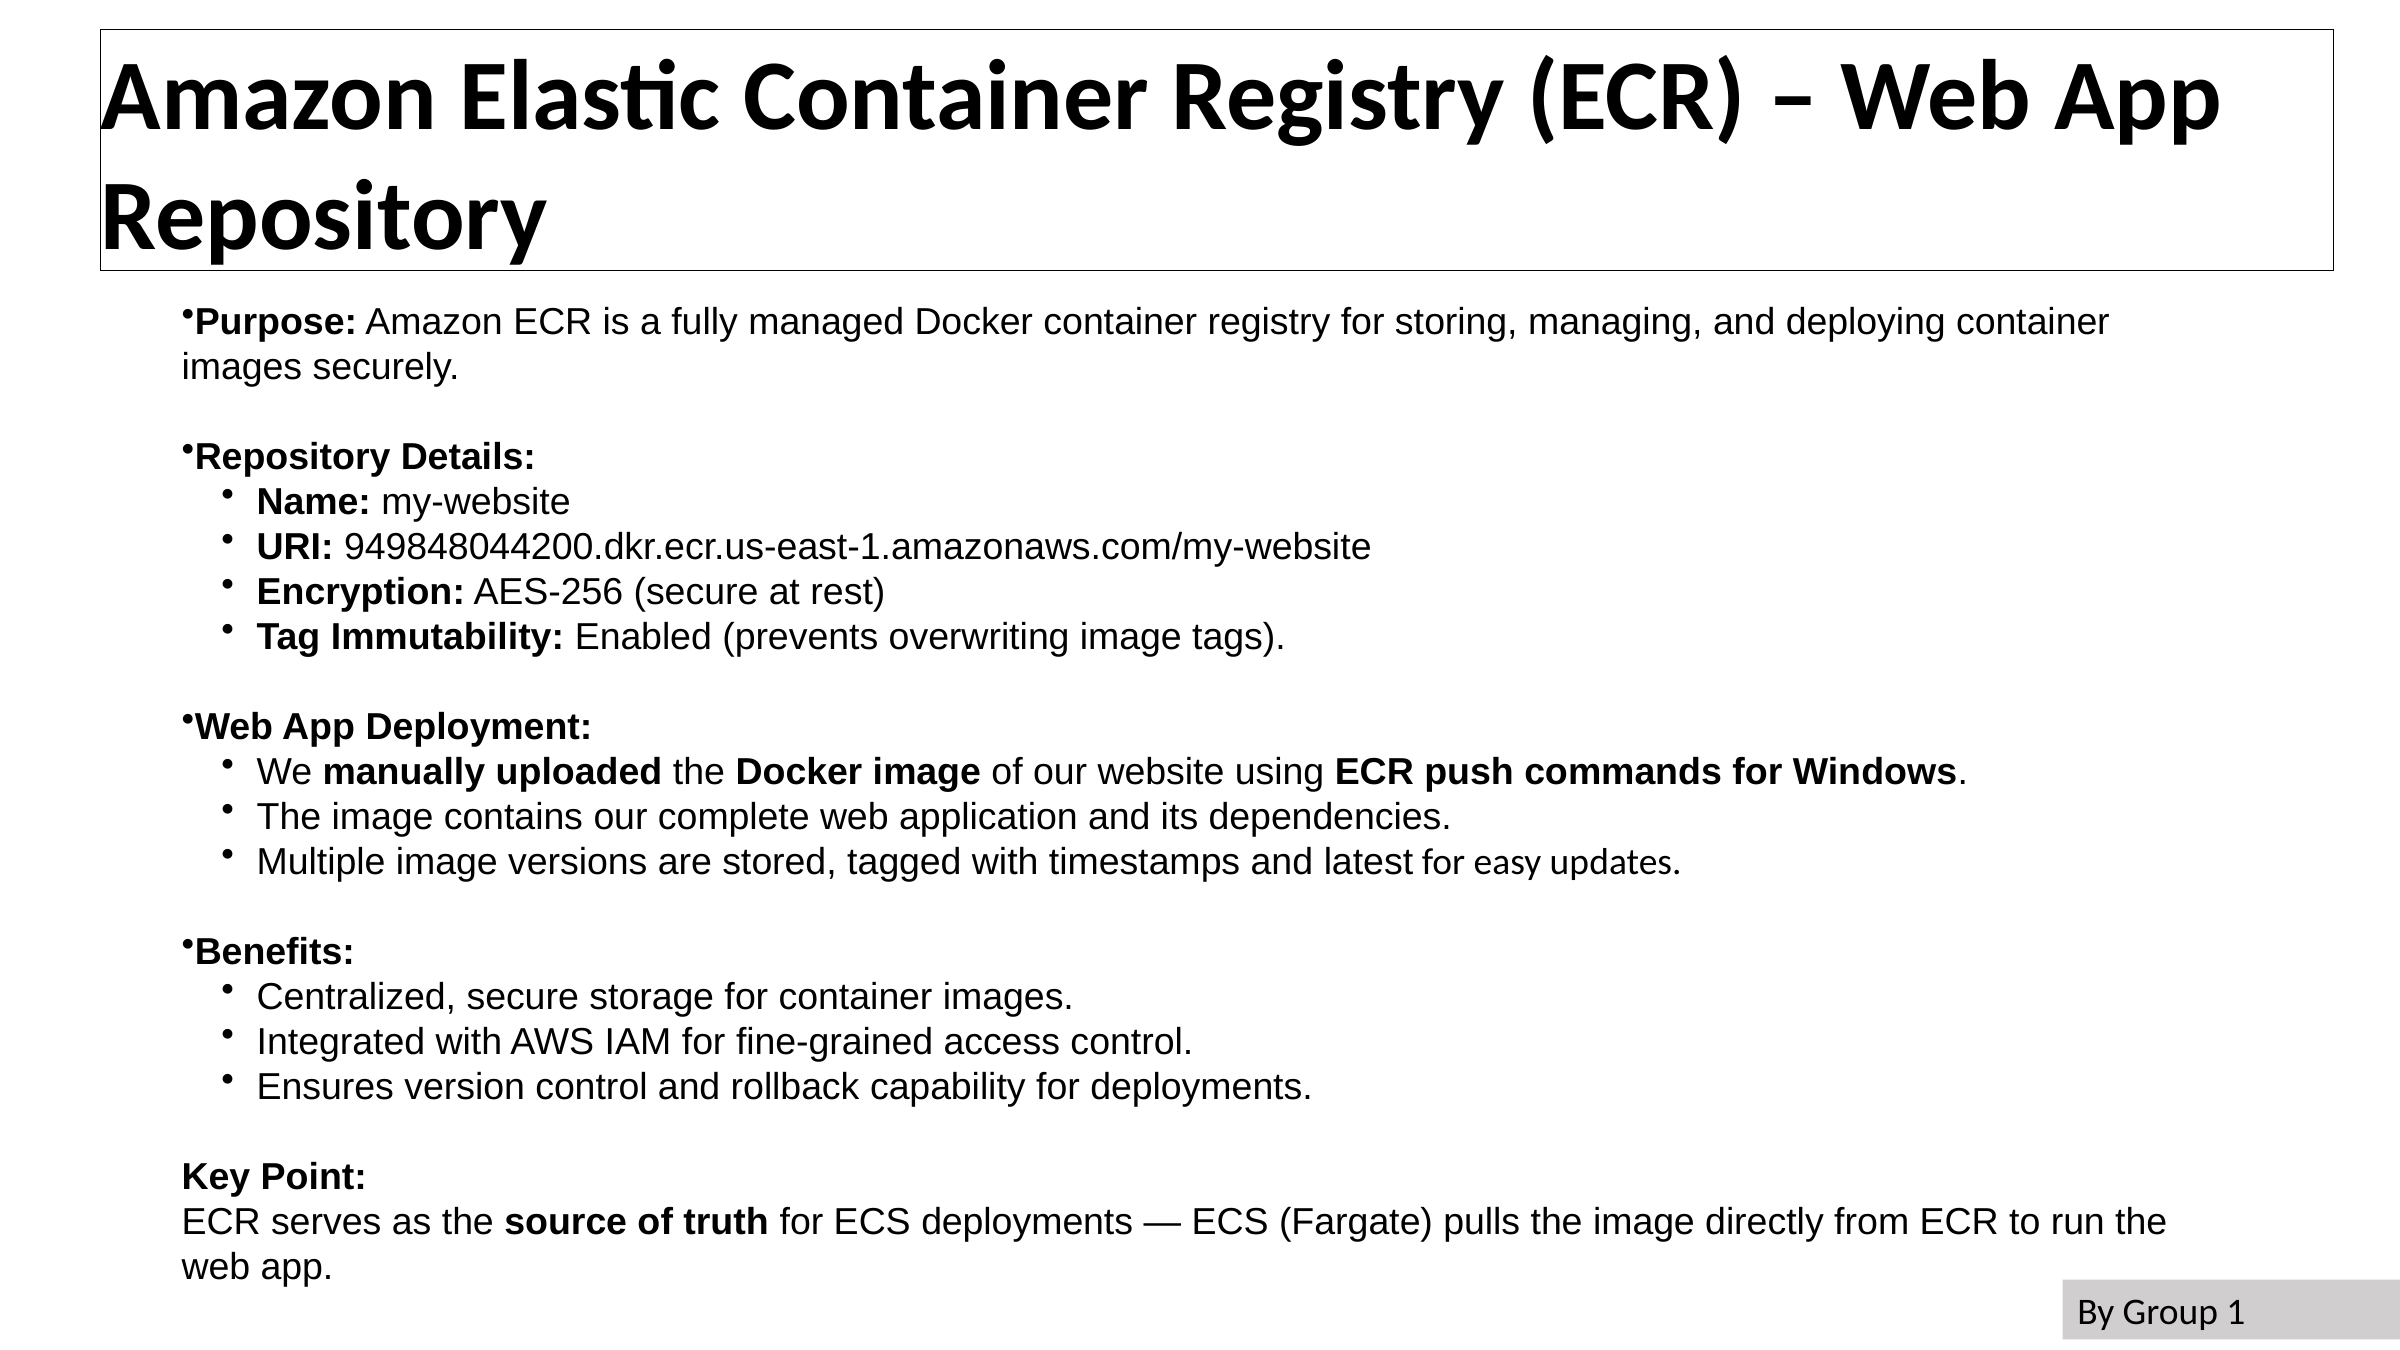

Amazon Elastic Container Registry (ECR) – Web App Repository

Purpose: Amazon ECR is a fully managed Docker container registry for storing, managing, and deploying container images securely.

Repository Details:
Name: my-website
URI: 949848044200.dkr.ecr.us-east-1.amazonaws.com/my-website
Encryption: AES-256 (secure at rest)
Tag Immutability: Enabled (prevents overwriting image tags).

Web App Deployment:
We manually uploaded the Docker image of our website using ECR push commands for Windows.
The image contains our complete web application and its dependencies.
Multiple image versions are stored, tagged with timestamps and latest for easy updates.

Benefits:
Centralized, secure storage for container images.
Integrated with AWS IAM for fine-grained access control.
Ensures version control and rollback capability for deployments.

Key Point:
ECR serves as the source of truth for ECS deployments — ECS (Fargate) pulls the image directly from ECR to run the web app.

By Group 1